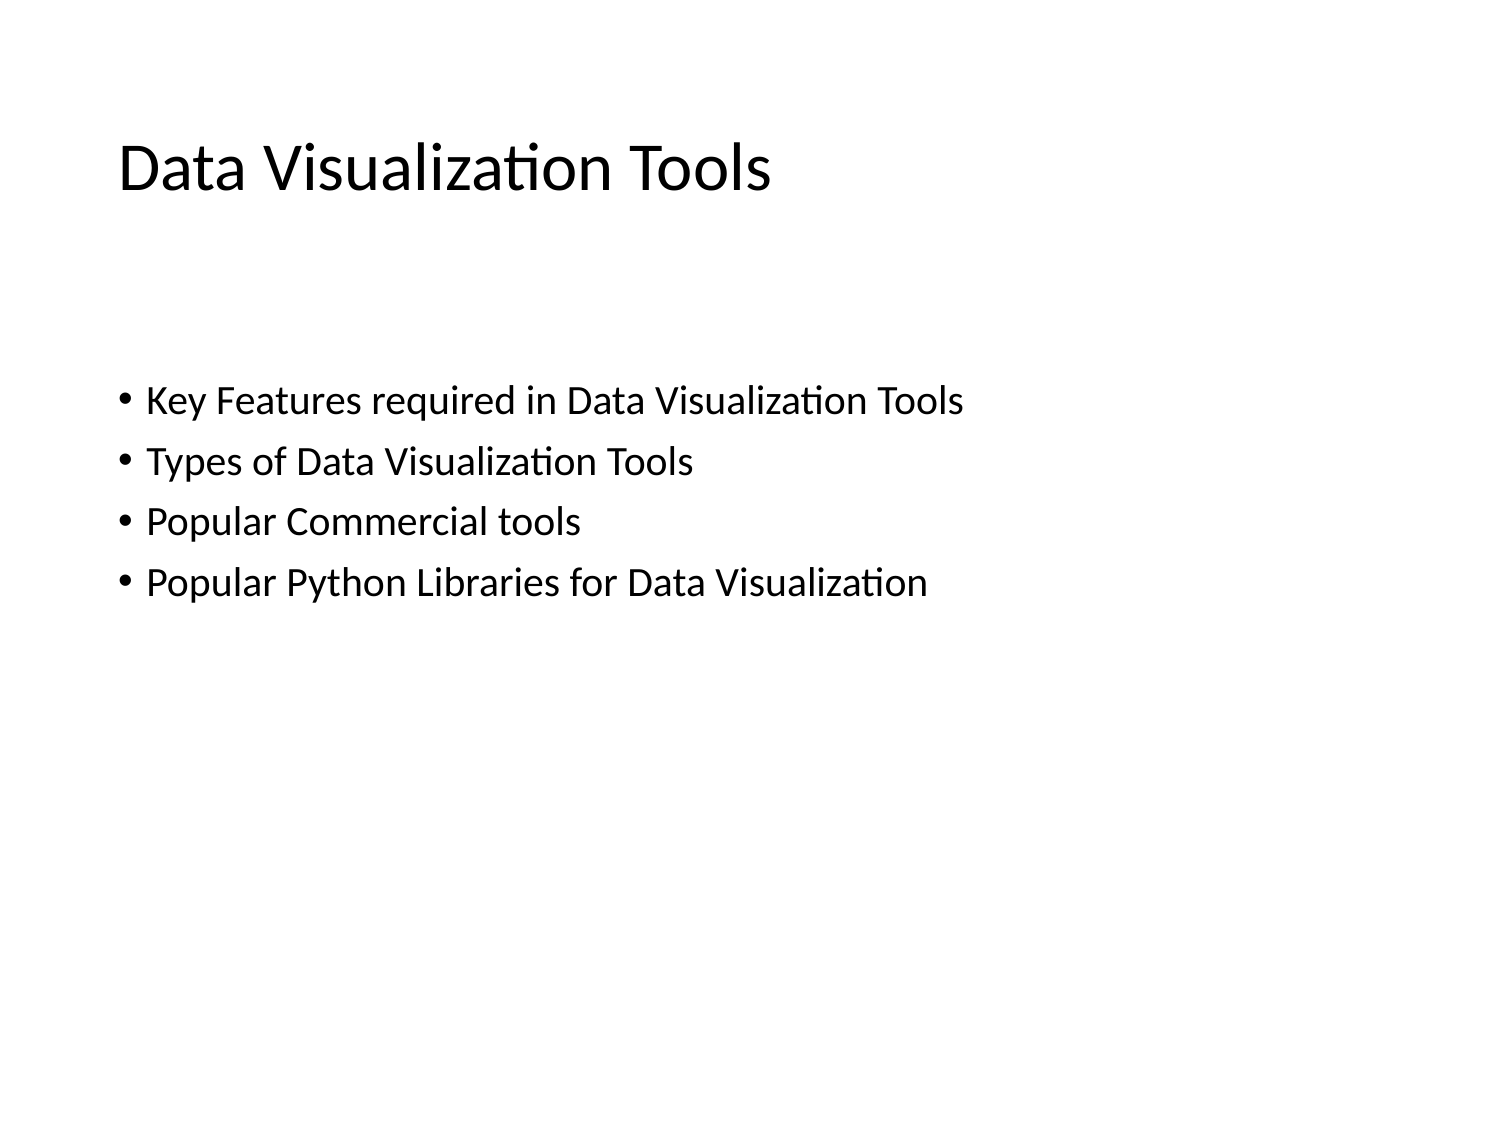

# Data Visualization Tools
Key Features required in Data Visualization Tools
Types of Data Visualization Tools
Popular Commercial tools
Popular Python Libraries for Data Visualization